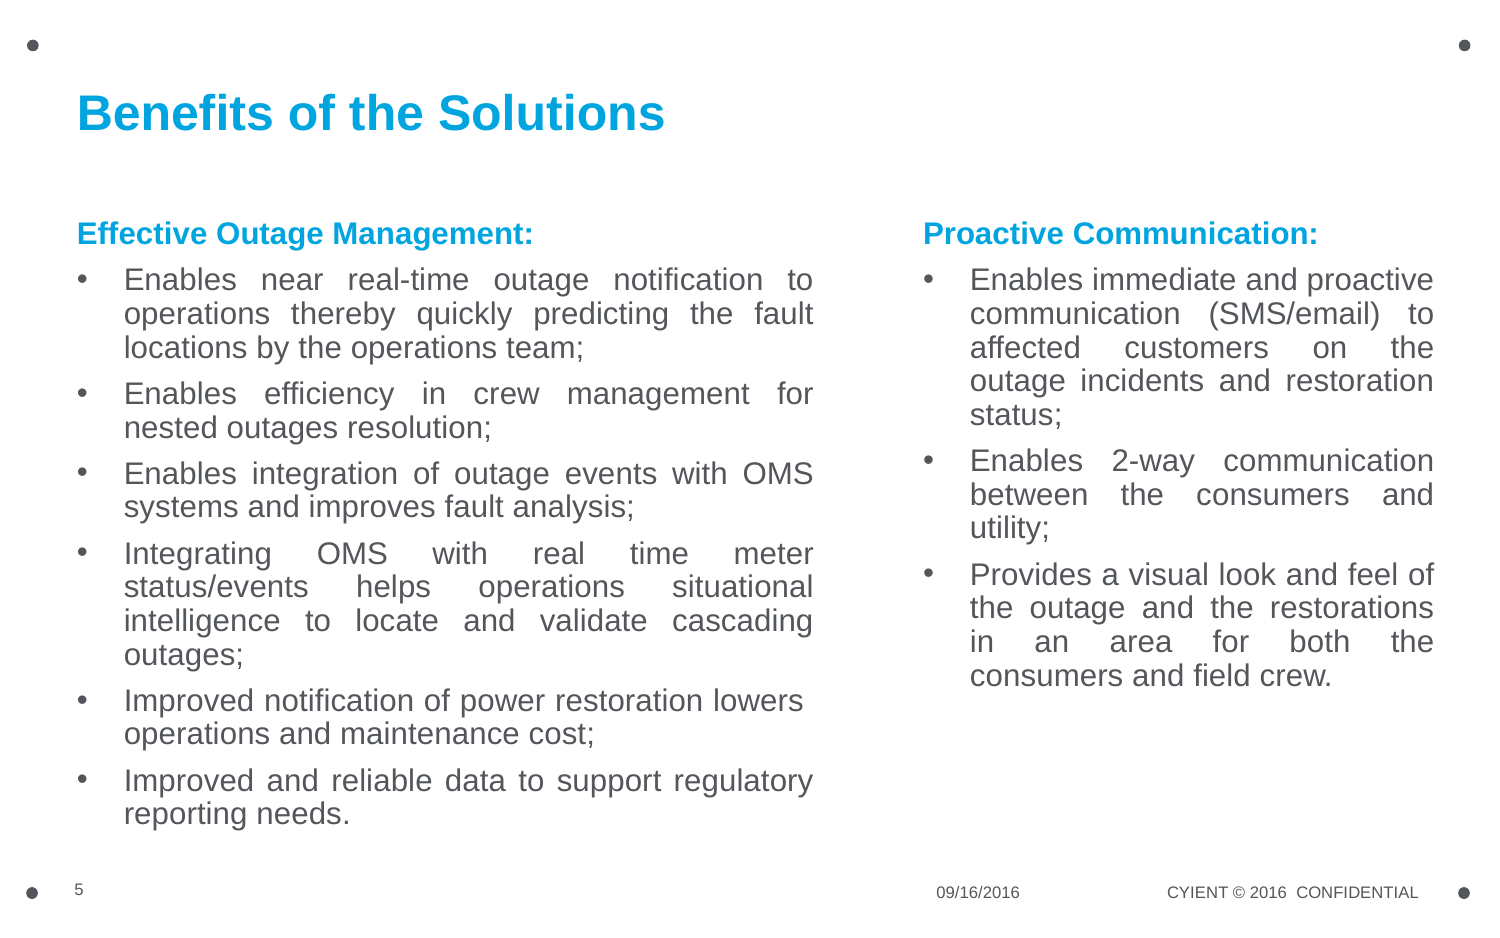

# Benefits of the Solutions
Proactive Communication:
Enables immediate and proactive communication (SMS/email) to affected customers on the outage incidents and restoration status;
Enables 2-way communication between the consumers and utility;
Provides a visual look and feel of the outage and the restorations in an area for both the consumers and field crew.

Effective Outage Management:
Enables near real-time outage notification to operations thereby quickly predicting the fault locations by the operations team;
Enables efficiency in crew management for nested outages resolution;
Enables integration of outage events with OMS systems and improves fault analysis;
Integrating OMS with real time meter status/events helps operations situational intelligence to locate and validate cascading outages;
Improved notification of power restoration lowers  operations and maintenance cost;
Improved and reliable data to support regulatory reporting needs.

5